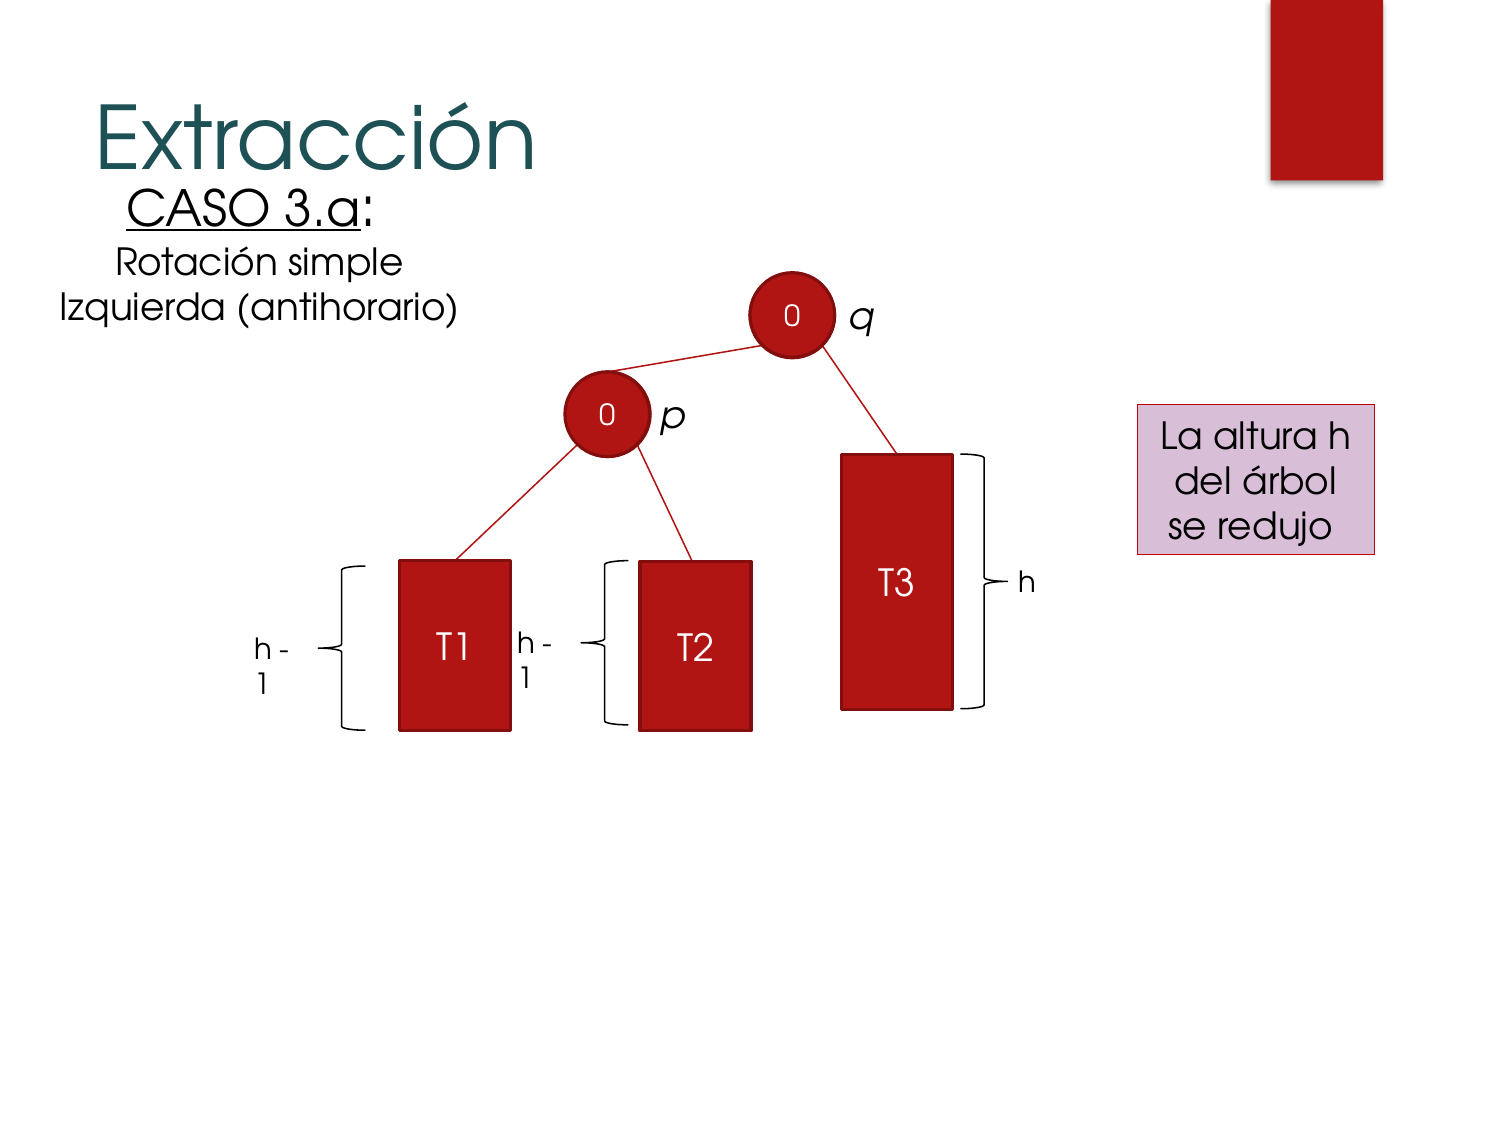

# Extracción
CASO 3.a:
Rotación simple
Izquierda (antihorario)
0
1
q
0
2
p
La altura h del árbol se redujo

T3
h
T1

T2

h -1
h -1